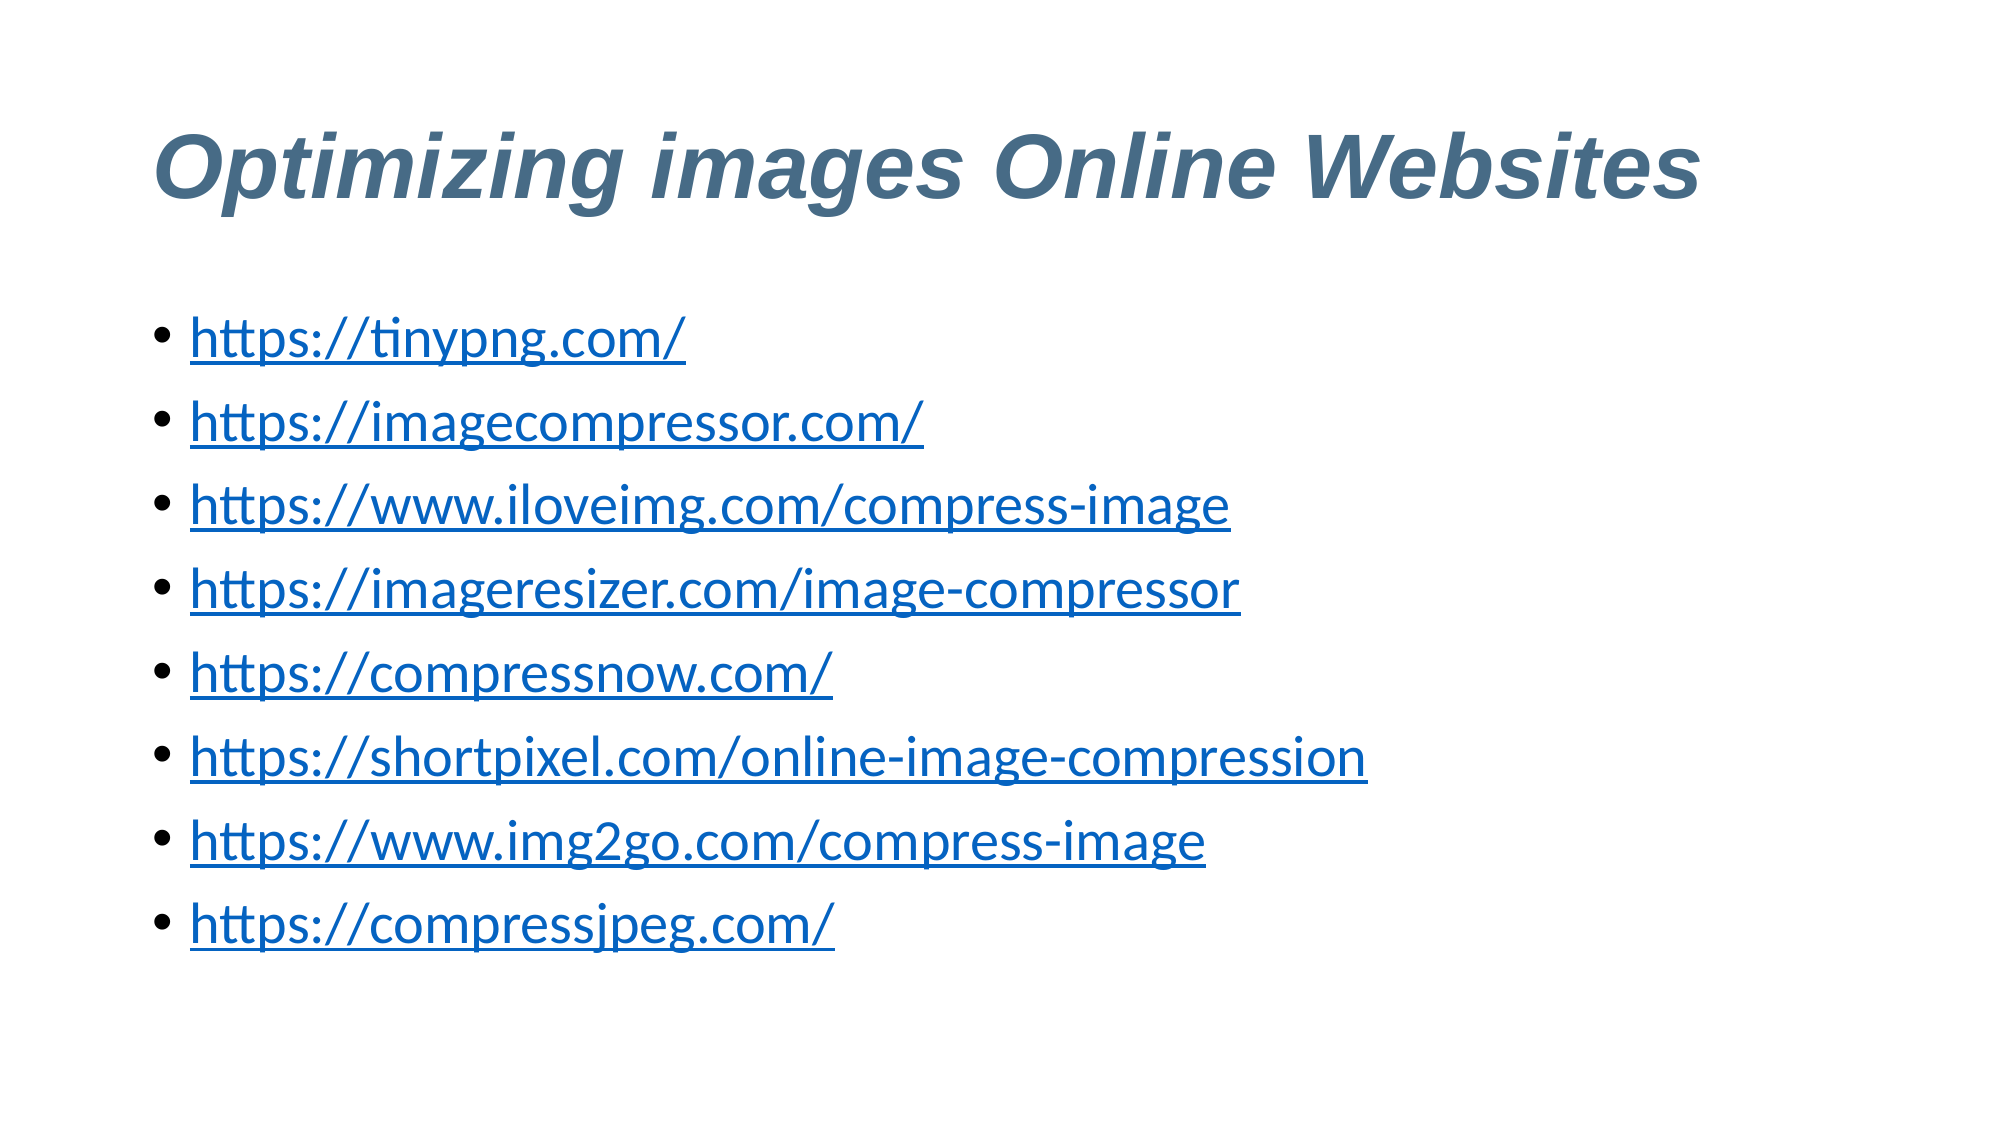

# Optimizing images Online Websites
https://tinypng.com/
https://imagecompressor.com/
https://www.iloveimg.com/compress-image
https://imageresizer.com/image-compressor
https://compressnow.com/
https://shortpixel.com/online-image-compression
https://www.img2go.com/compress-image
https://compressjpeg.com/